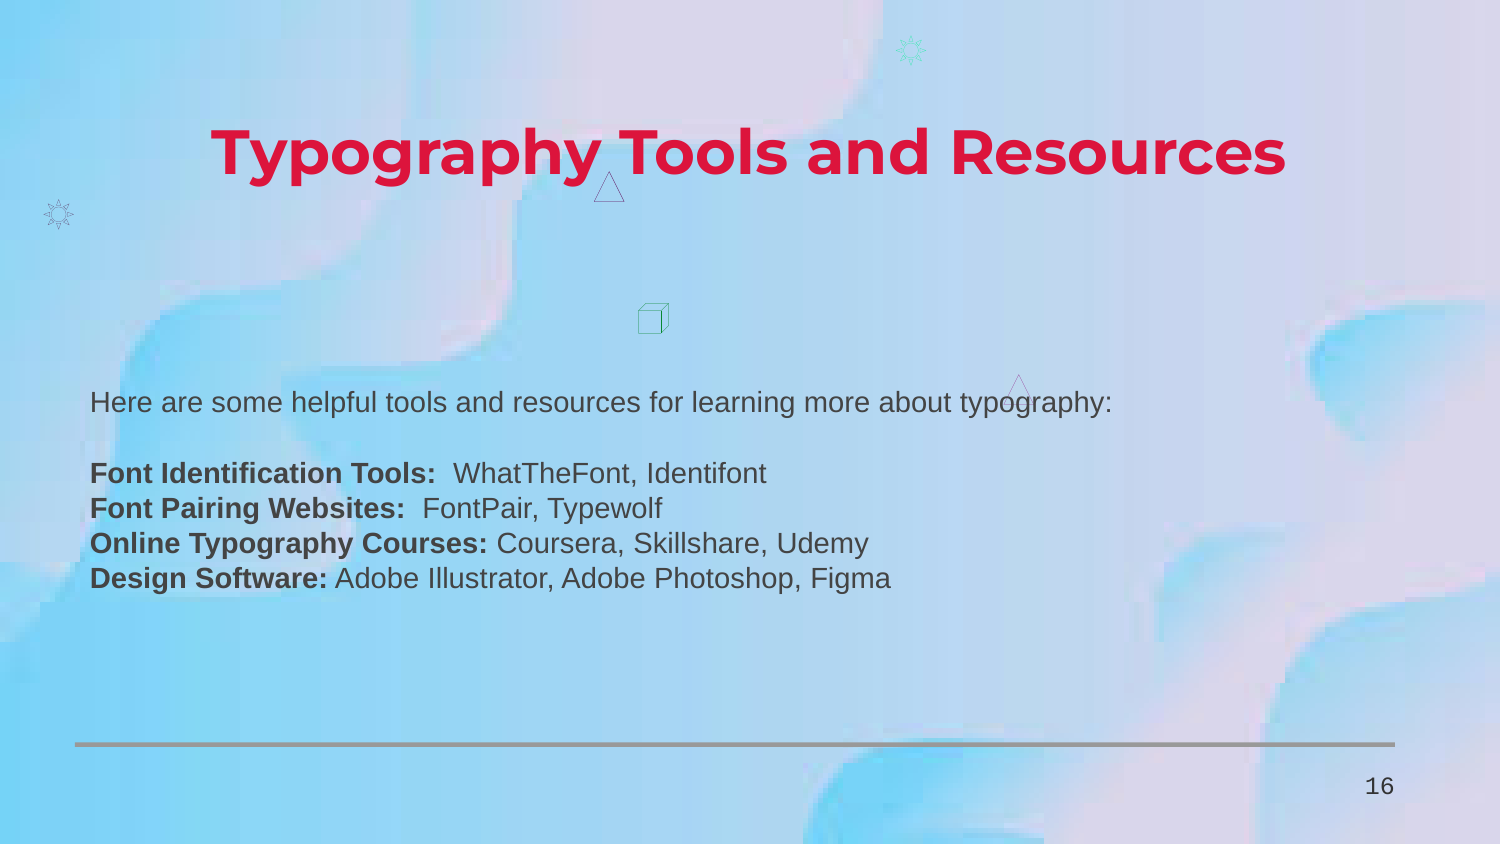

Typography Tools and Resources

Here are some helpful tools and resources for learning more about typography:

Font Identification Tools:  WhatTheFont, Identifont
Font Pairing Websites:  FontPair, Typewolf
Online Typography Courses: Coursera, Skillshare, Udemy
Design Software: Adobe Illustrator, Adobe Photoshop, Figma

16